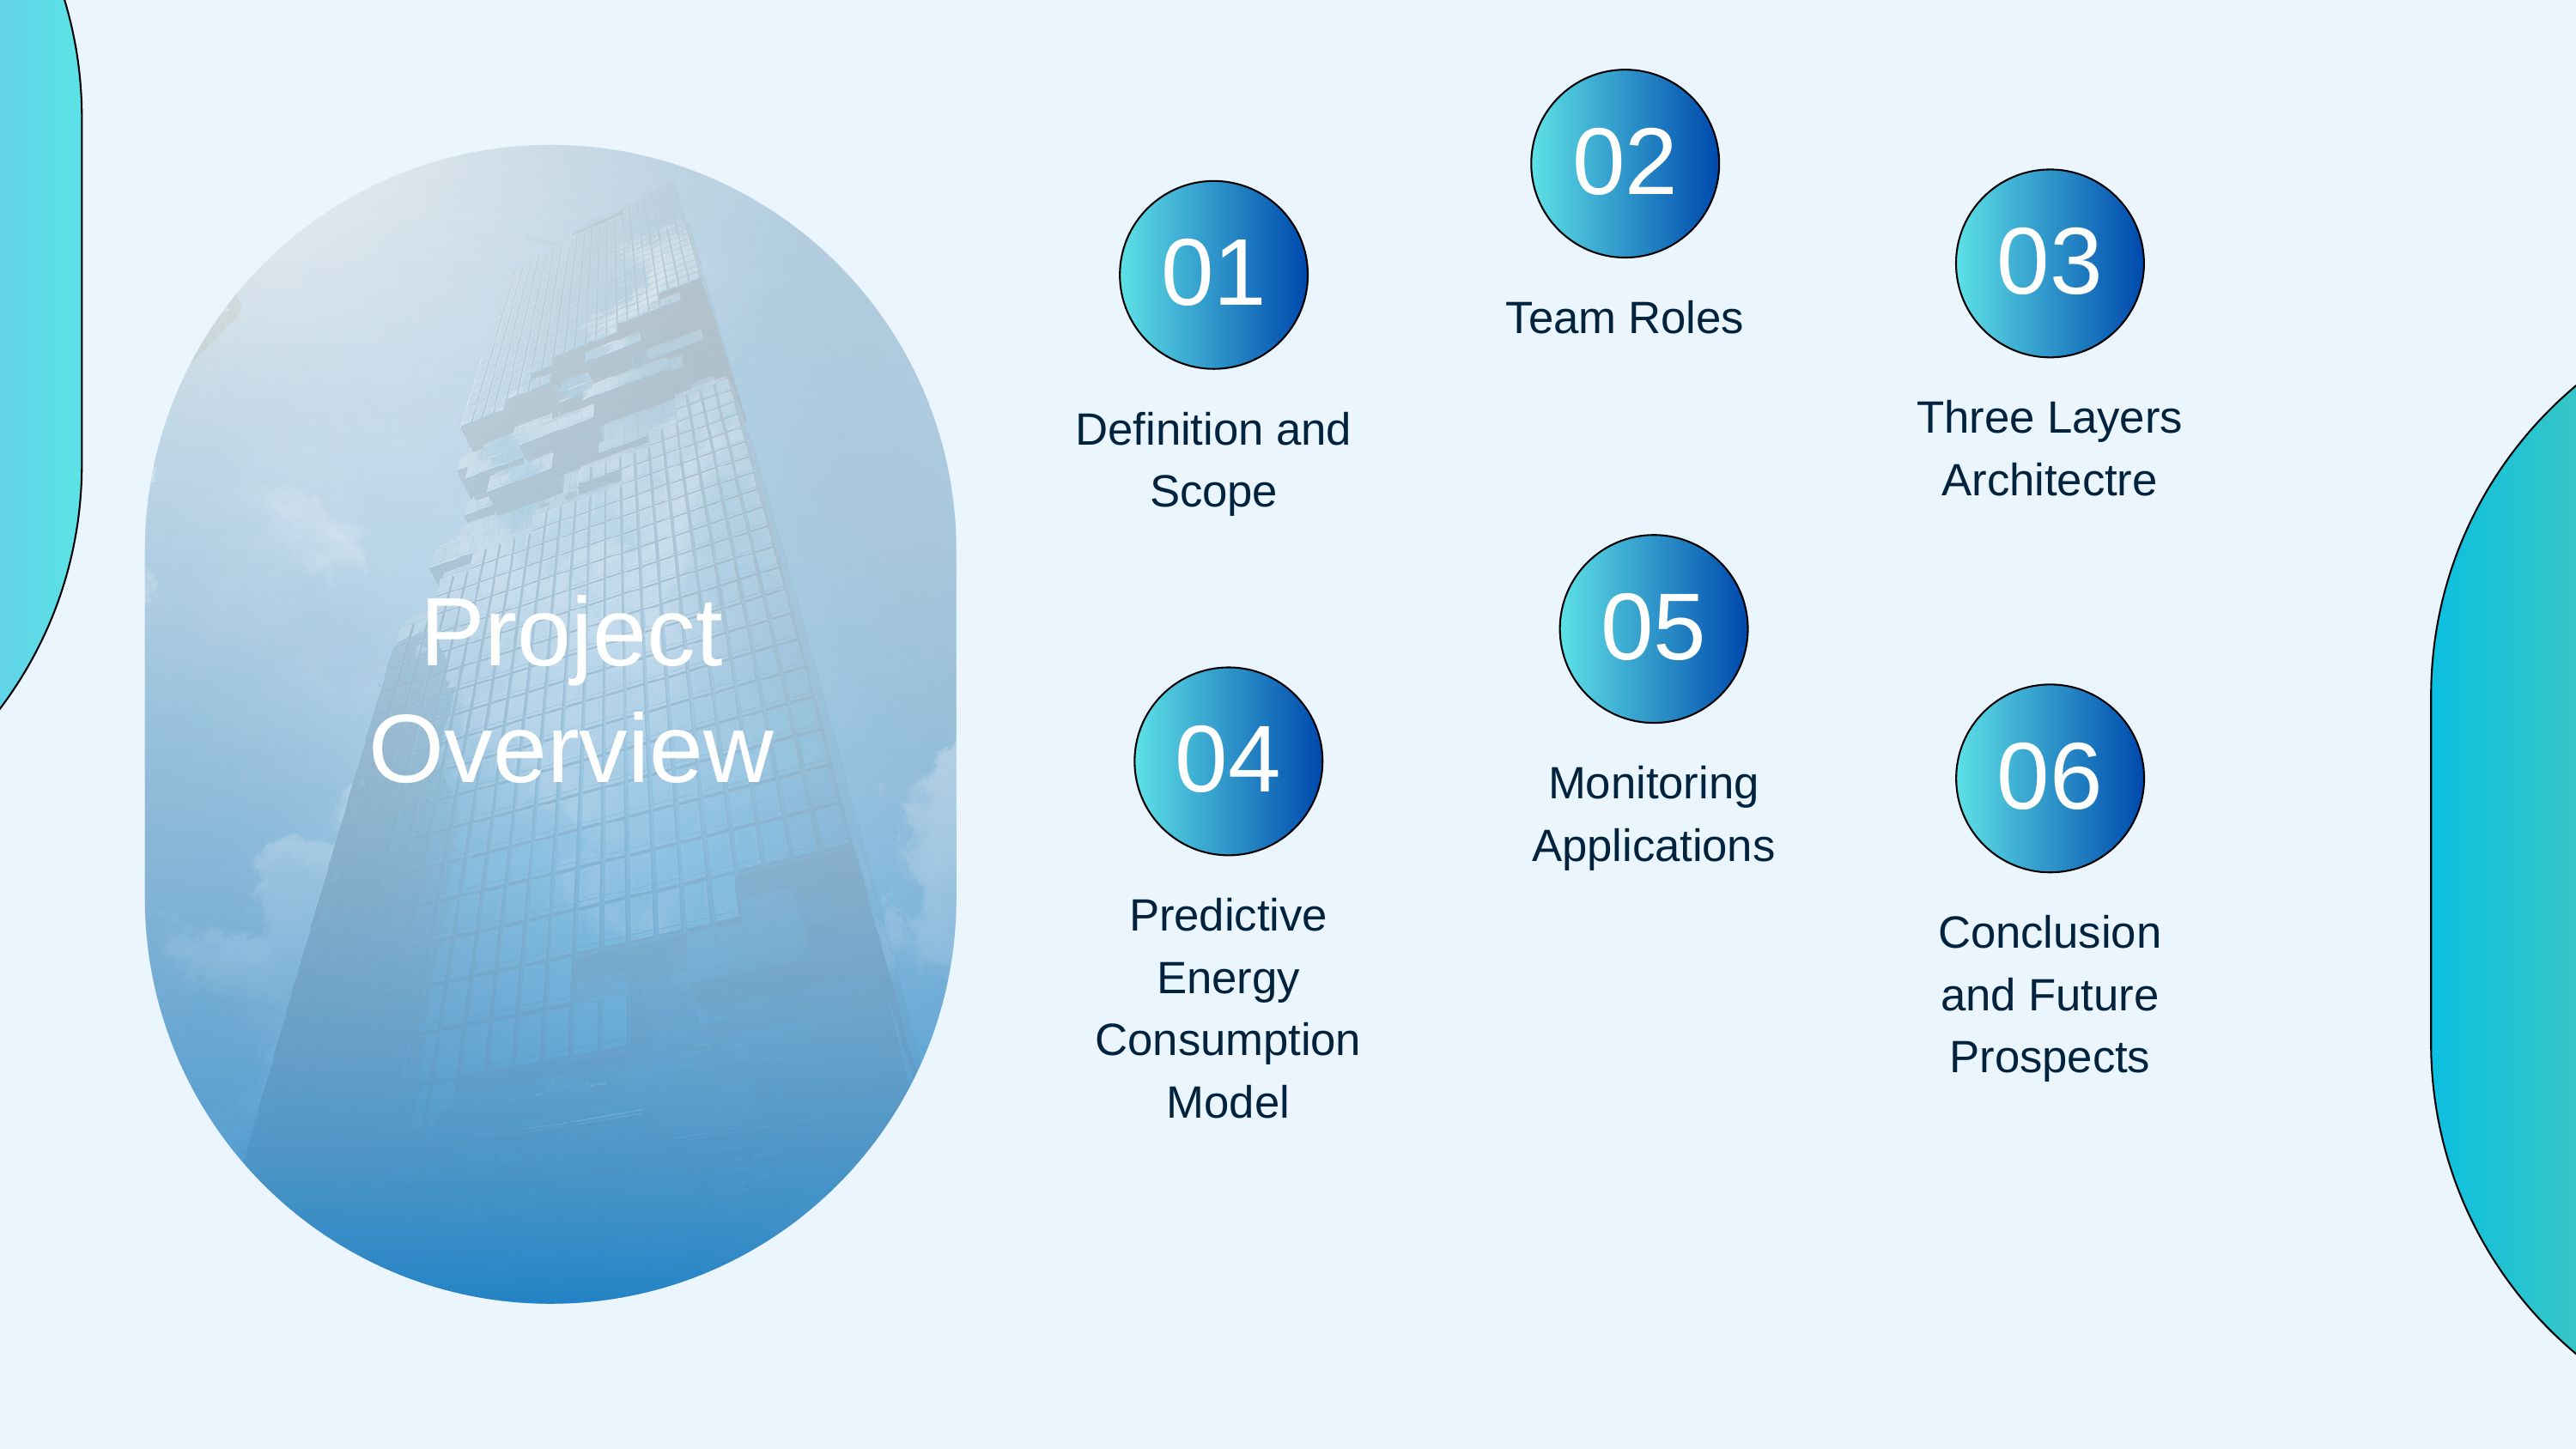

02

03
01
Team Roles

Three Layers Architectre
Definition and Scope

05
Project Overview

04

06
Monitoring Applications
Predictive Energy Consumption Model
Conclusion and Future Prospects